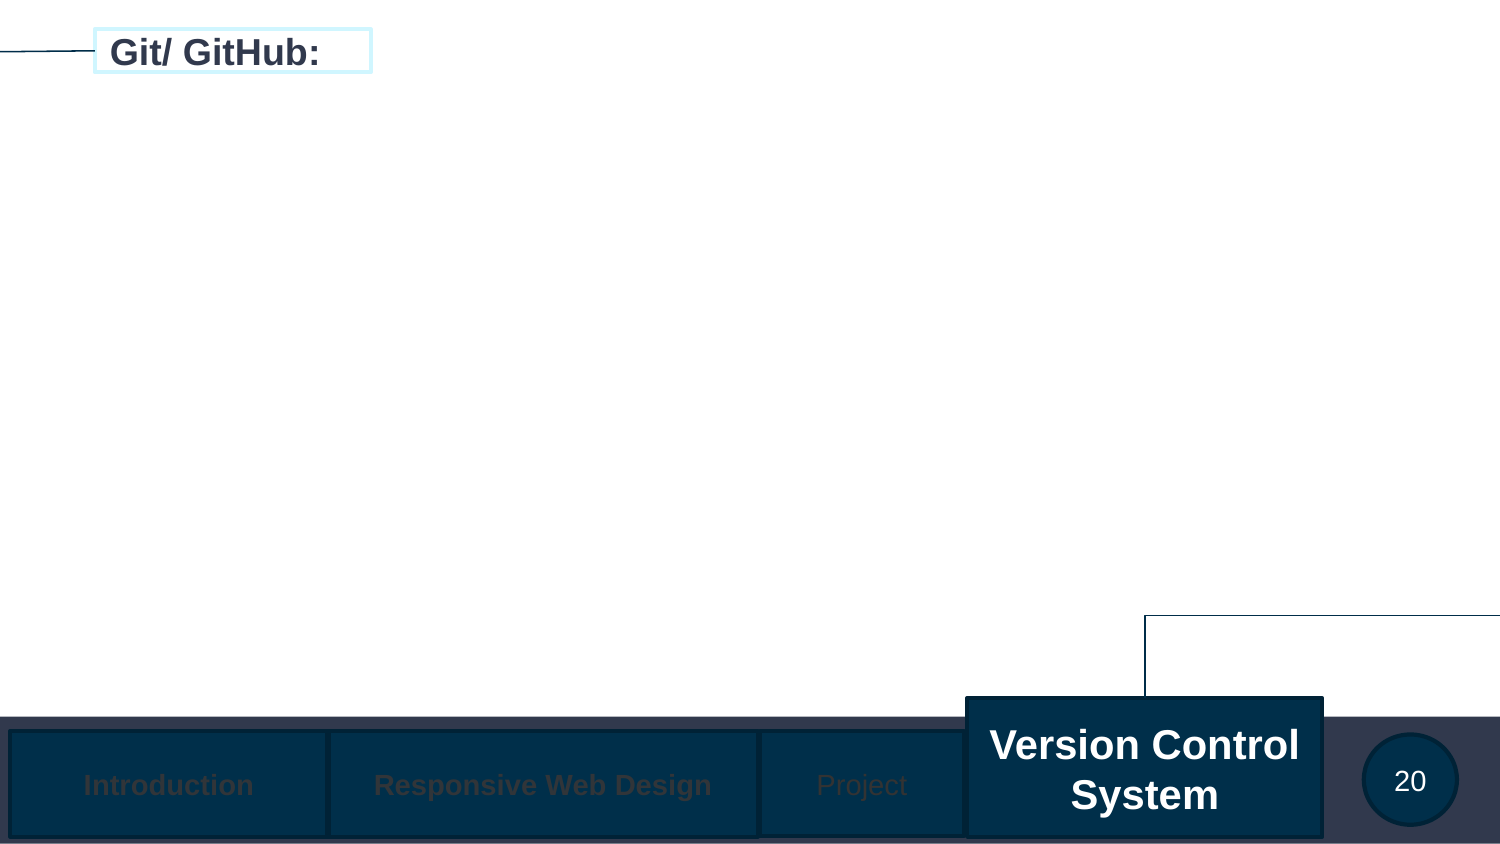

Git/ GitHub:
Version Control System
Responsive Web Design
Project
Introduction
20